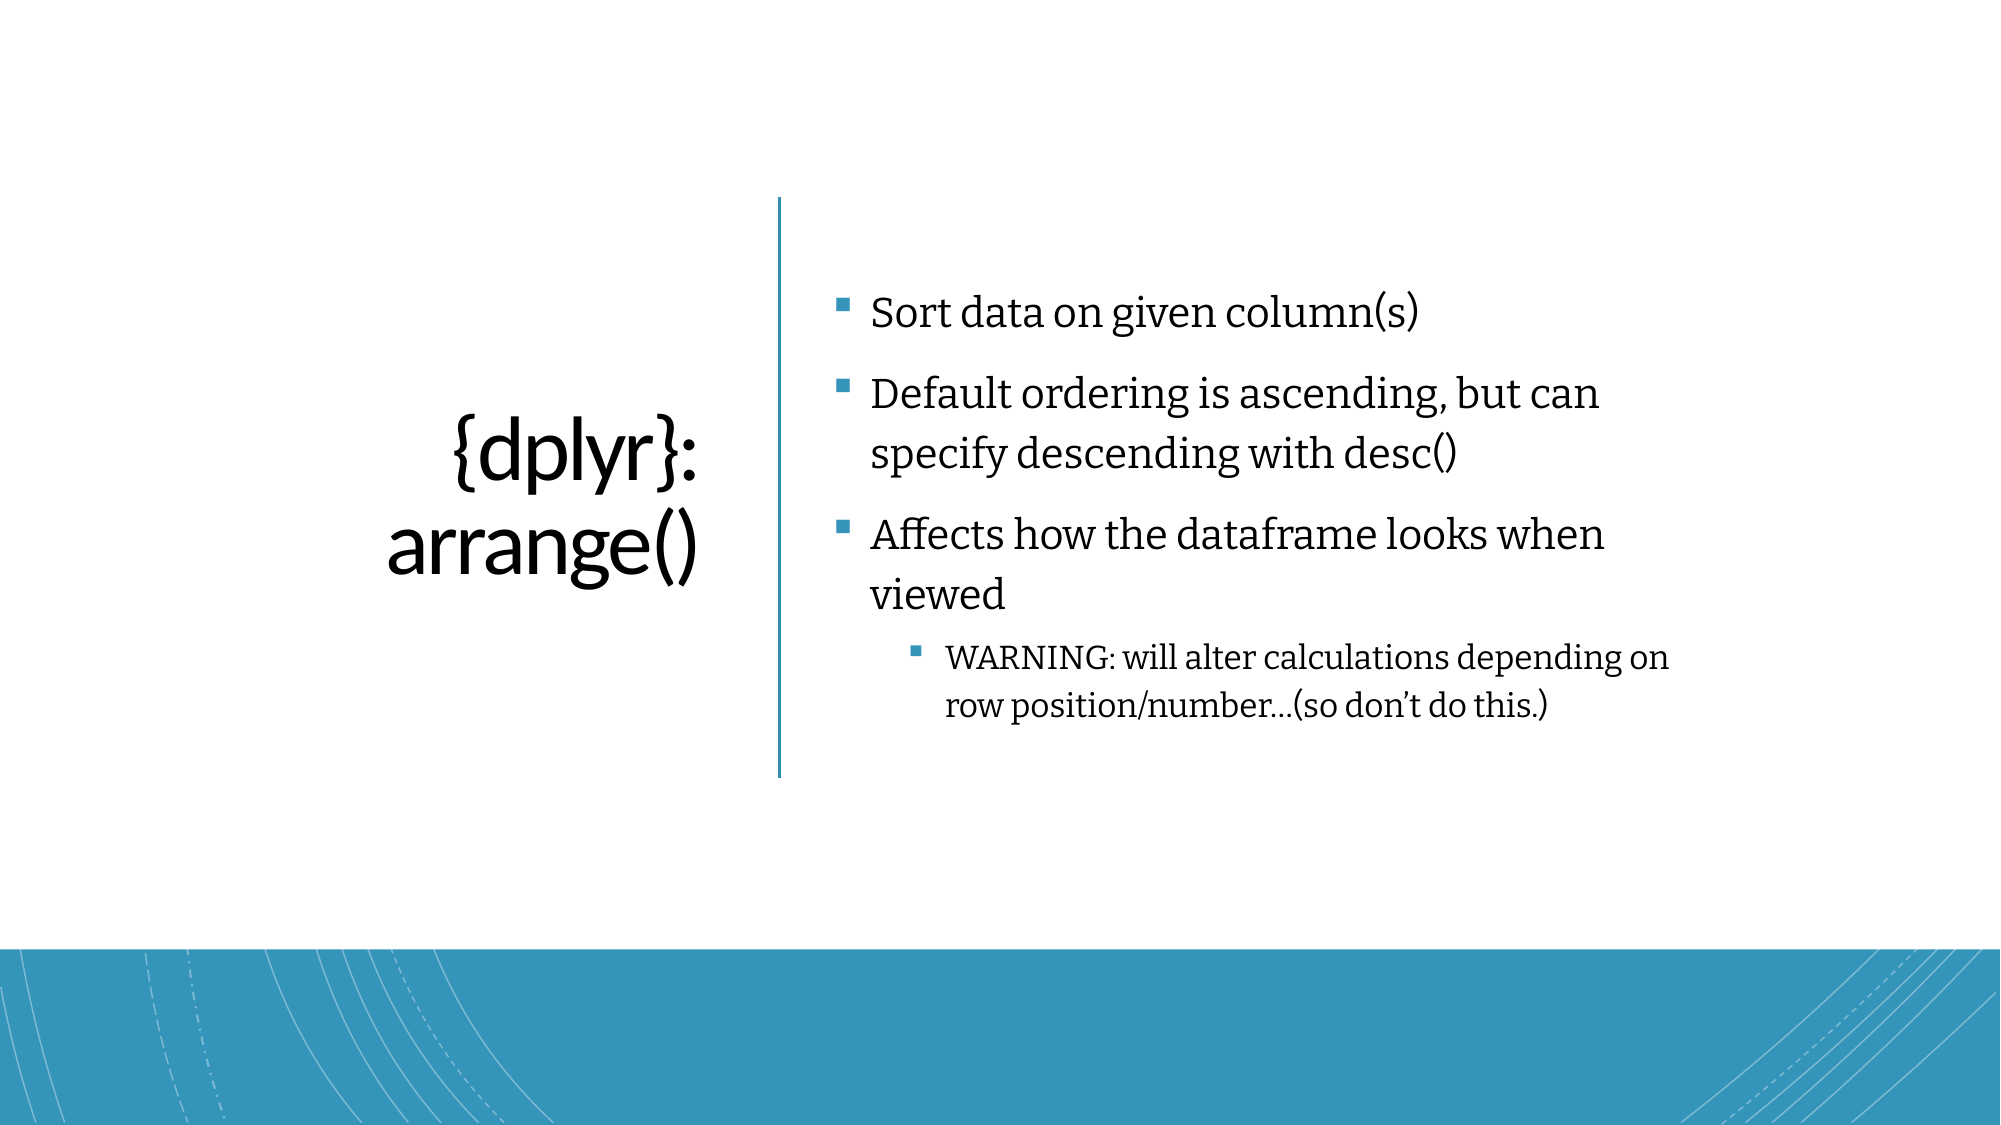

19
# {dplyr}: arrange()
Sort data on given column(s)
Default ordering is ascending, but can specify descending with desc()
Affects how the dataframe looks when viewed
WARNING: will alter calculations depending on row position/number…(so don’t do this.)